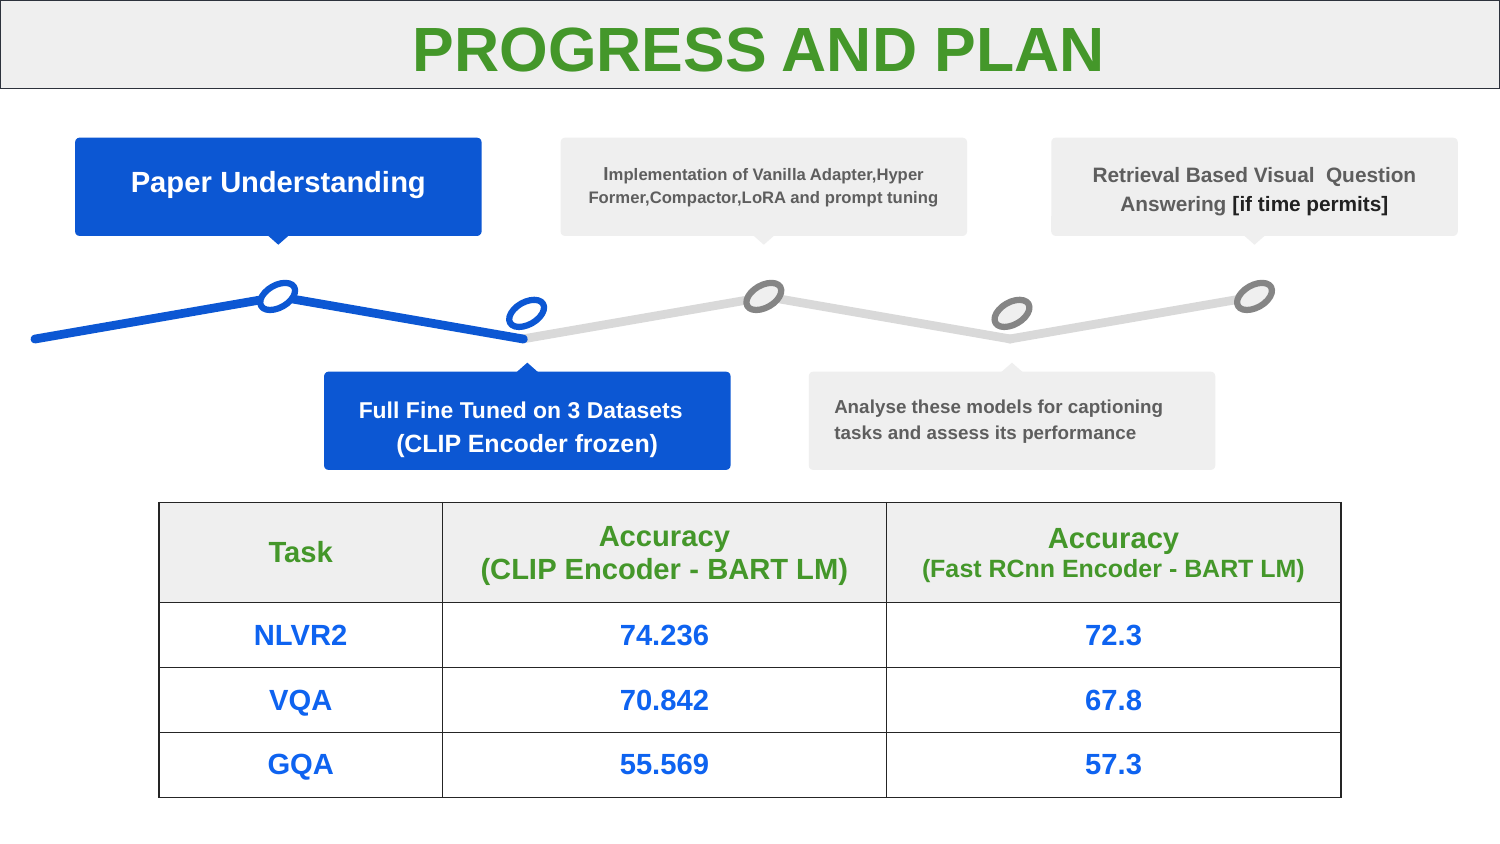

PROGRESS AND PLAN

Paper Understanding

Implementation of Vanilla Adapter,Hyper Former,Compactor,LoRA and prompt tuning

Retrieval Based Visual  Question Answering [if time permits]

Full Fine Tuned on 3 Datasets
(CLIP Encoder frozen)

Analyse these models for captioning tasks and assess its performance

| Task | Accuracy (CLIP Encoder - BART LM) | Accuracy (Fast RCnn Encoder - BART LM) |
| --- | --- | --- |
| NLVR2 | 74.236 | 72.3 |
| VQA | 70.842 | 67.8 |
| GQA | 55.569 | 57.3 |